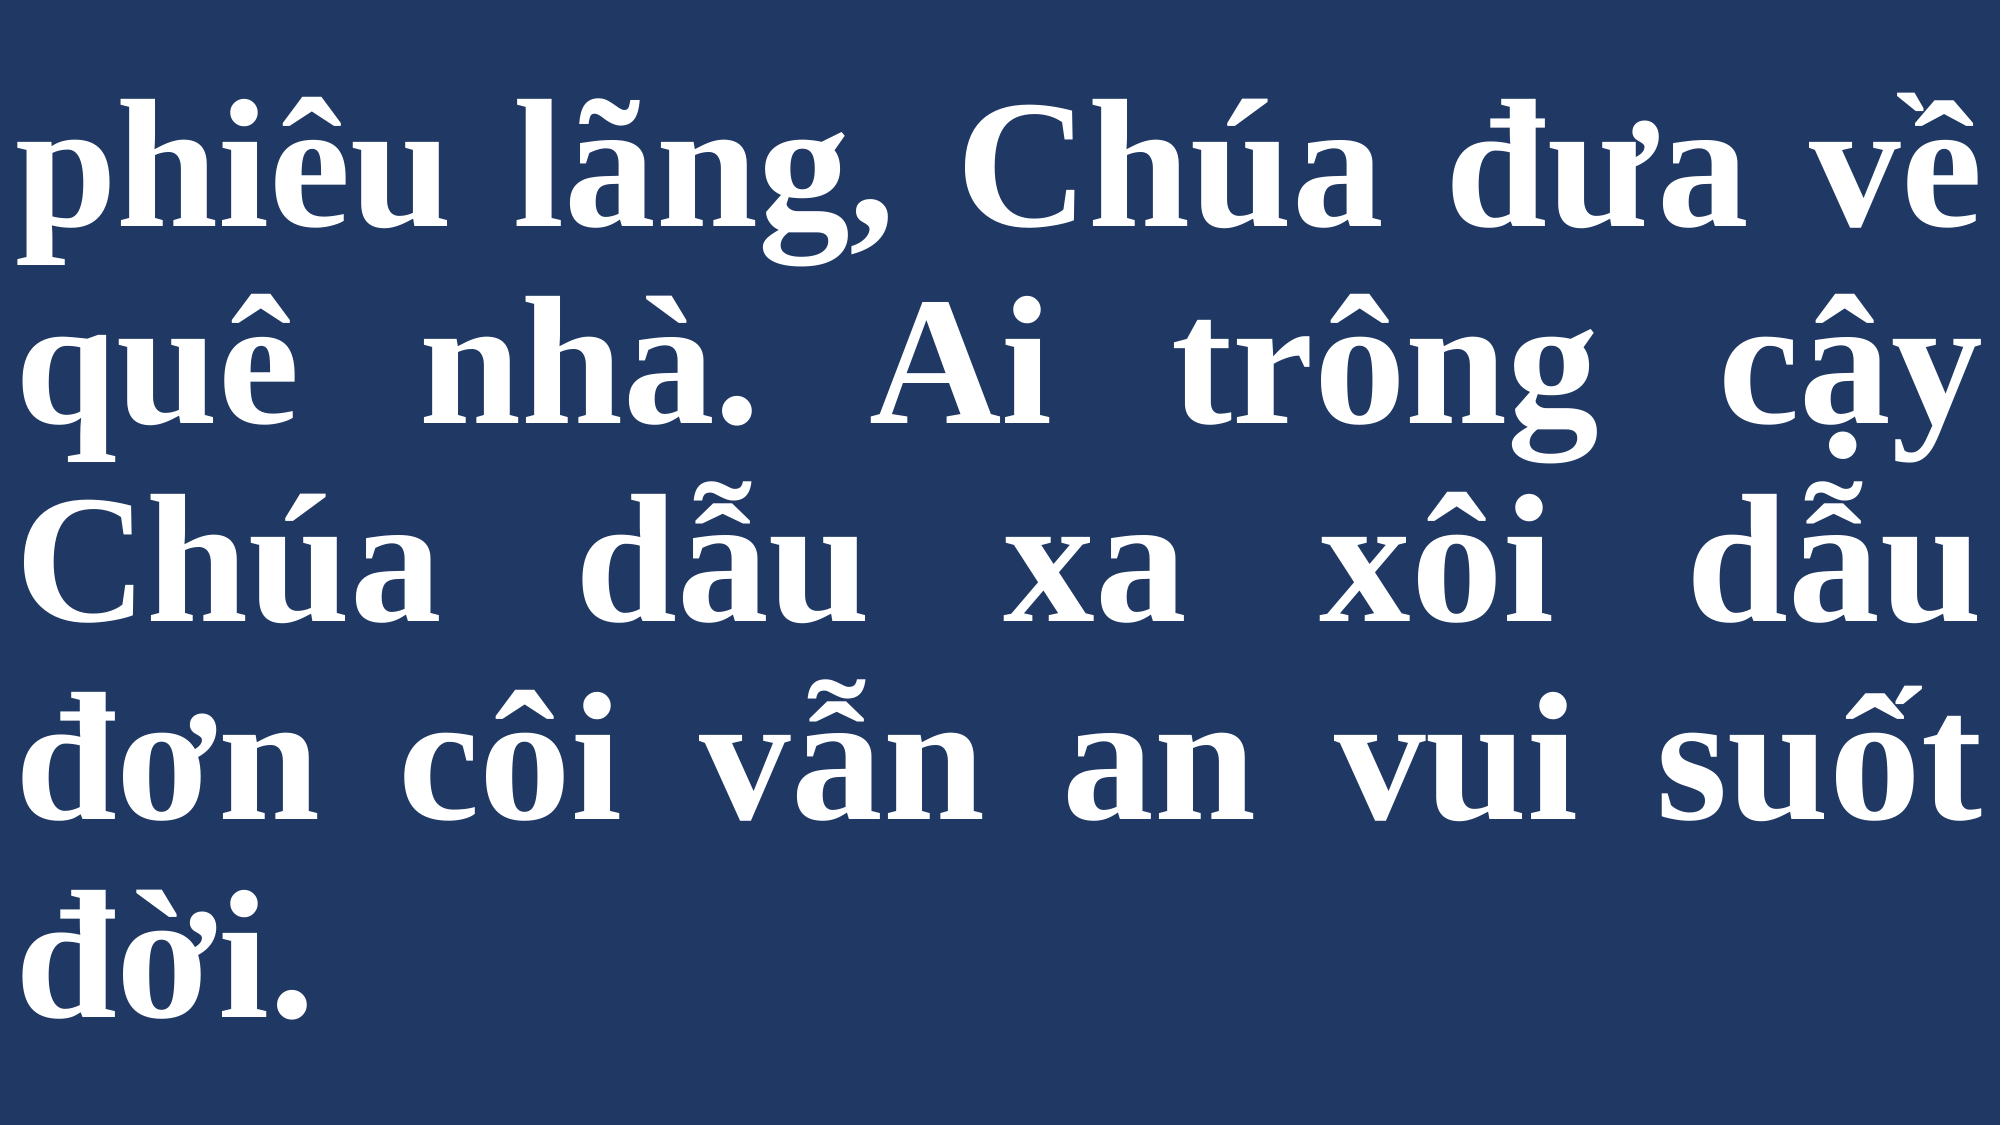

# phiêu lãng, Chúa đưa về quê nhà. Ai trông cậy Chúa dẫu xa xôi dẫu đơn côi vẫn an vui suốt đời.